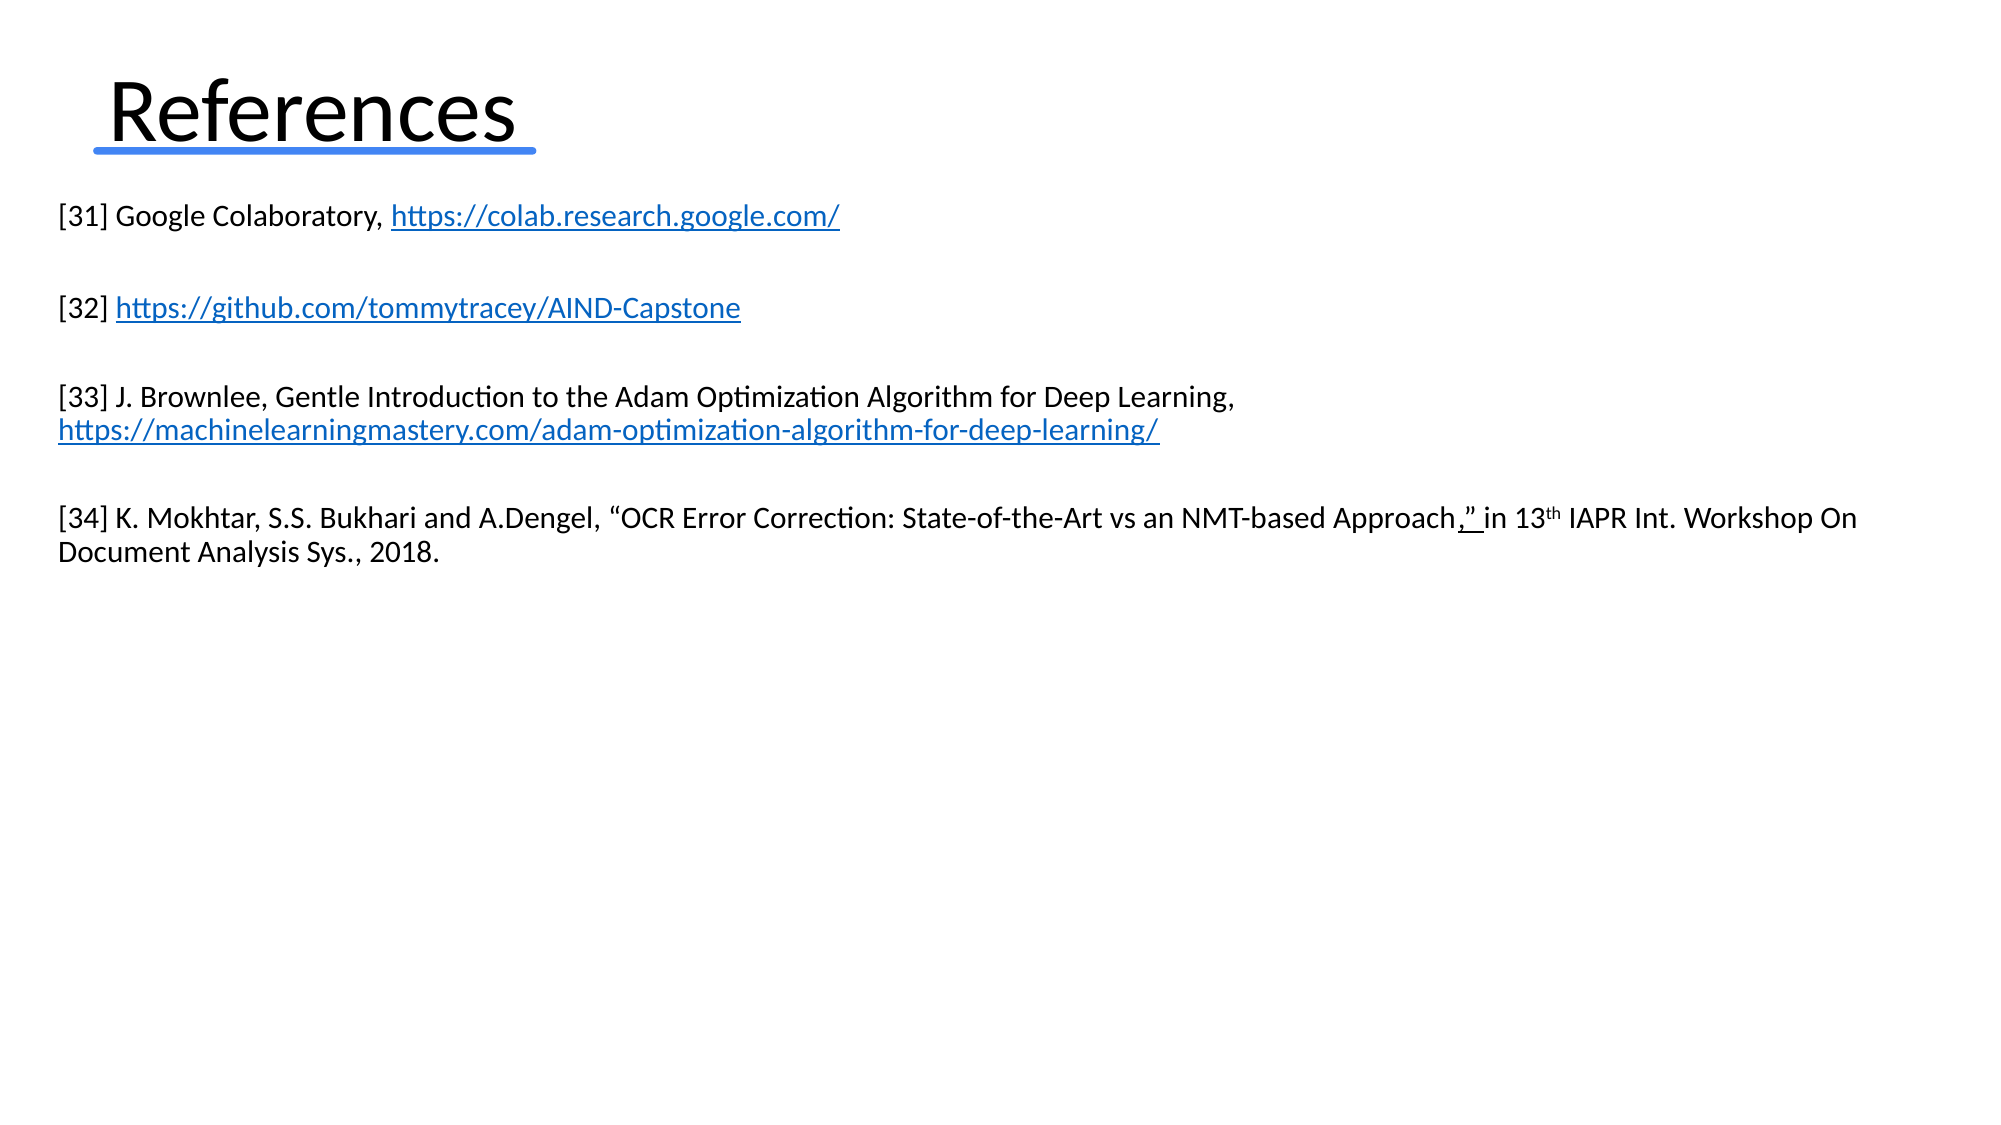

References

[31] Google Colaboratory, https://colab.research.google.com/
[32] https://github.com/tommytracey/AIND-Capstone
[33] J. Brownlee, Gentle Introduction to the Adam Optimization Algorithm for Deep Learning, https://machinelearningmastery.com/adam-optimization-algorithm-for-deep-learning/
[34] K. Mokhtar, S.S. Bukhari and A.Dengel, “OCR Error Correction: State-of-the-Art vs an NMT-based Approach,” in 13th IAPR Int. Workshop On Document Analysis Sys., 2018.